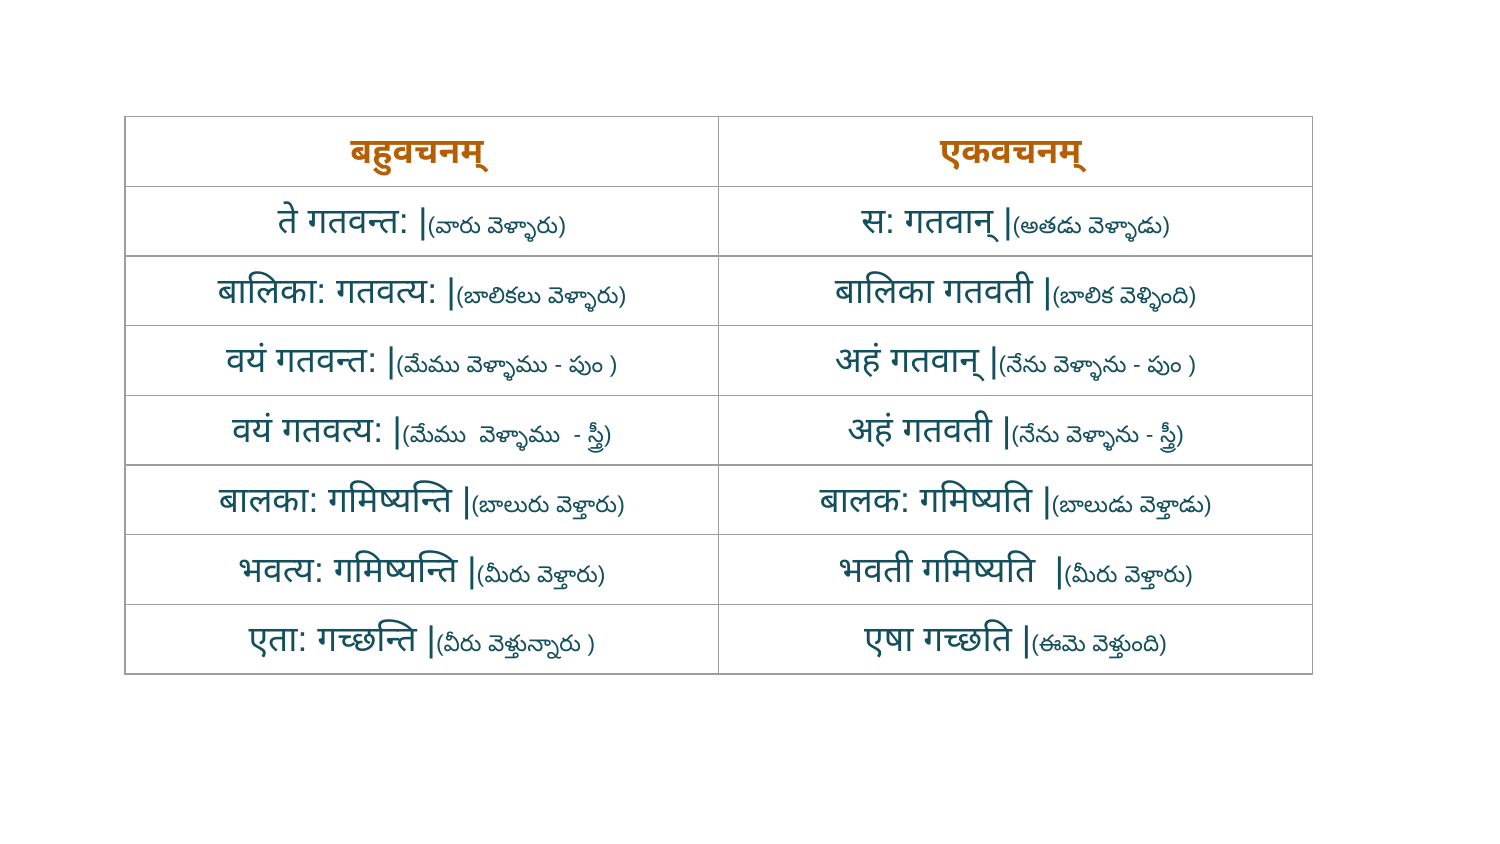

| बहुवचनम् | एकवचनम् |
| --- | --- |
| ते गतवन्त: |(వారు వెళ్ళారు) | स: गतवान् |(అతడు వెళ్ళాడు) |
| बालिका: गतवत्य: |(బాలికలు వెళ్ళారు) | बालिका गतवती |(బాలిక వెళ్ళింది) |
| वयं गतवन्त: |(మేము వెళ్ళాము - పుం ) | अहं गतवान् |(నేను వెళ్ళాను - పుం ) |
| वयं गतवत्य: |(మేము వెళ్ళాము - స్త్రీ) | अहं गतवती |(నేను వెళ్ళాను - స్త్రీ) |
| बालका: गमिष्यन्ति |(బాలురు వెళ్తారు) | बालक: गमिष्यति |(బాలుడు వెళ్తాడు) |
| भवत्य: गमिष्यन्ति |(మీరు వెళ్తారు) | भवती गमिष्यति |(మీరు వెళ్తారు) |
| एता: गच्छन्ति |(వీరు వెళ్తున్నారు ) | एषा गच्छति |(ఈమె వెళ్తుంది) |